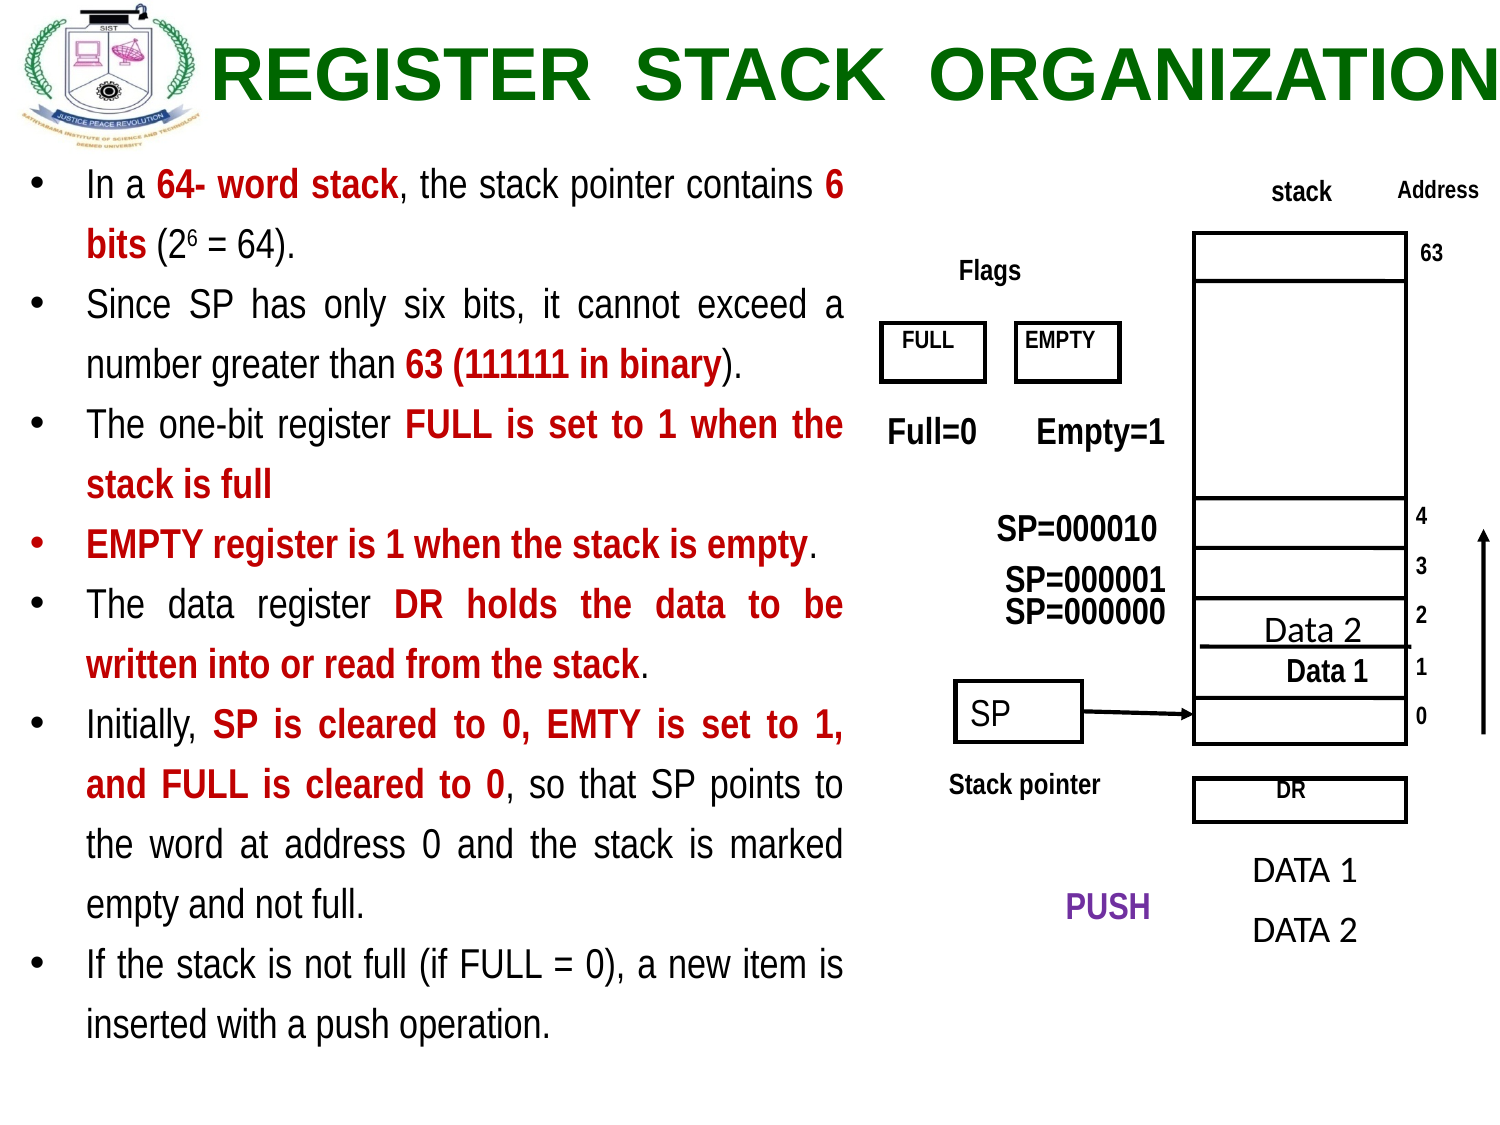

REGISTER  STACK  ORGANIZATION
In a 64- word stack, the stack pointer contains 6 bits (26 = 64).
Since SP has only six bits, it cannot exceed a number greater than 63 (111111 in binary).
The one-bit register FULL is set to 1 when the stack is full
EMPTY register is 1 when the stack is empty.
The data register DR holds the data to be written into or read from the stack.
Initially, SP is cleared to 0, EMTY is set to 1, and FULL is cleared to 0, so that SP points to the word at address 0 and the stack is marked empty and not full.
If the stack is not full (if FULL = 0), a new item is inserted with a push operation.

stack
Address
63

Flags

FULL
EMPTY

Full=0
Empty=1
SP=000010
4

3
SP=000001

SP=000000
2
Data 2

Data 1
1
SP
0

Stack pointer
DR

DATA 1
PUSH
DATA 2